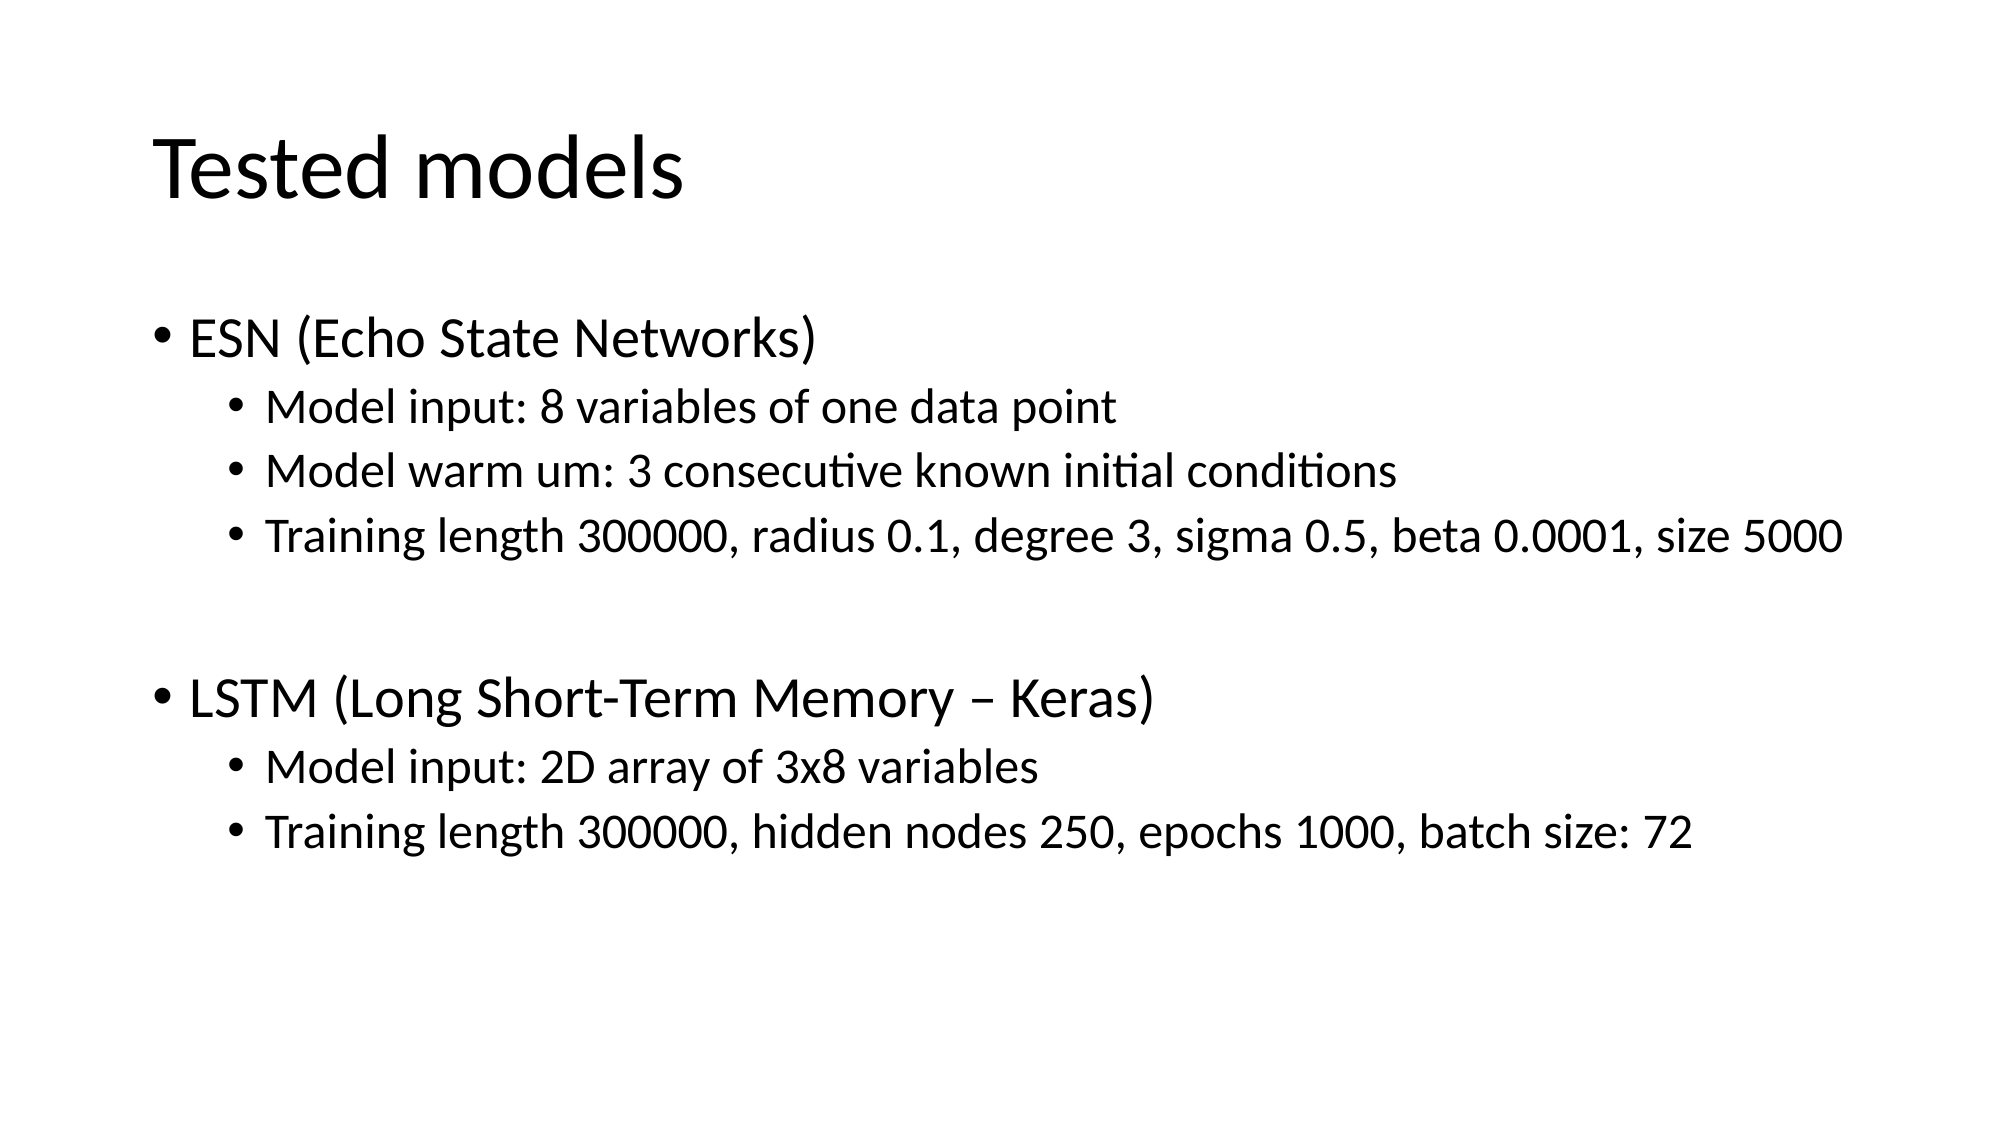

# Tested models
ESN (Echo State Networks)
Model input: 8 variables of one data point
Model warm um: 3 consecutive known initial conditions
Training length 300000, radius 0.1, degree 3, sigma 0.5, beta 0.0001, size 5000

LSTM (Long Short-Term Memory – Keras)
Model input: 2D array of 3x8 variables
Training length 300000, hidden nodes 250, epochs 1000, batch size: 72